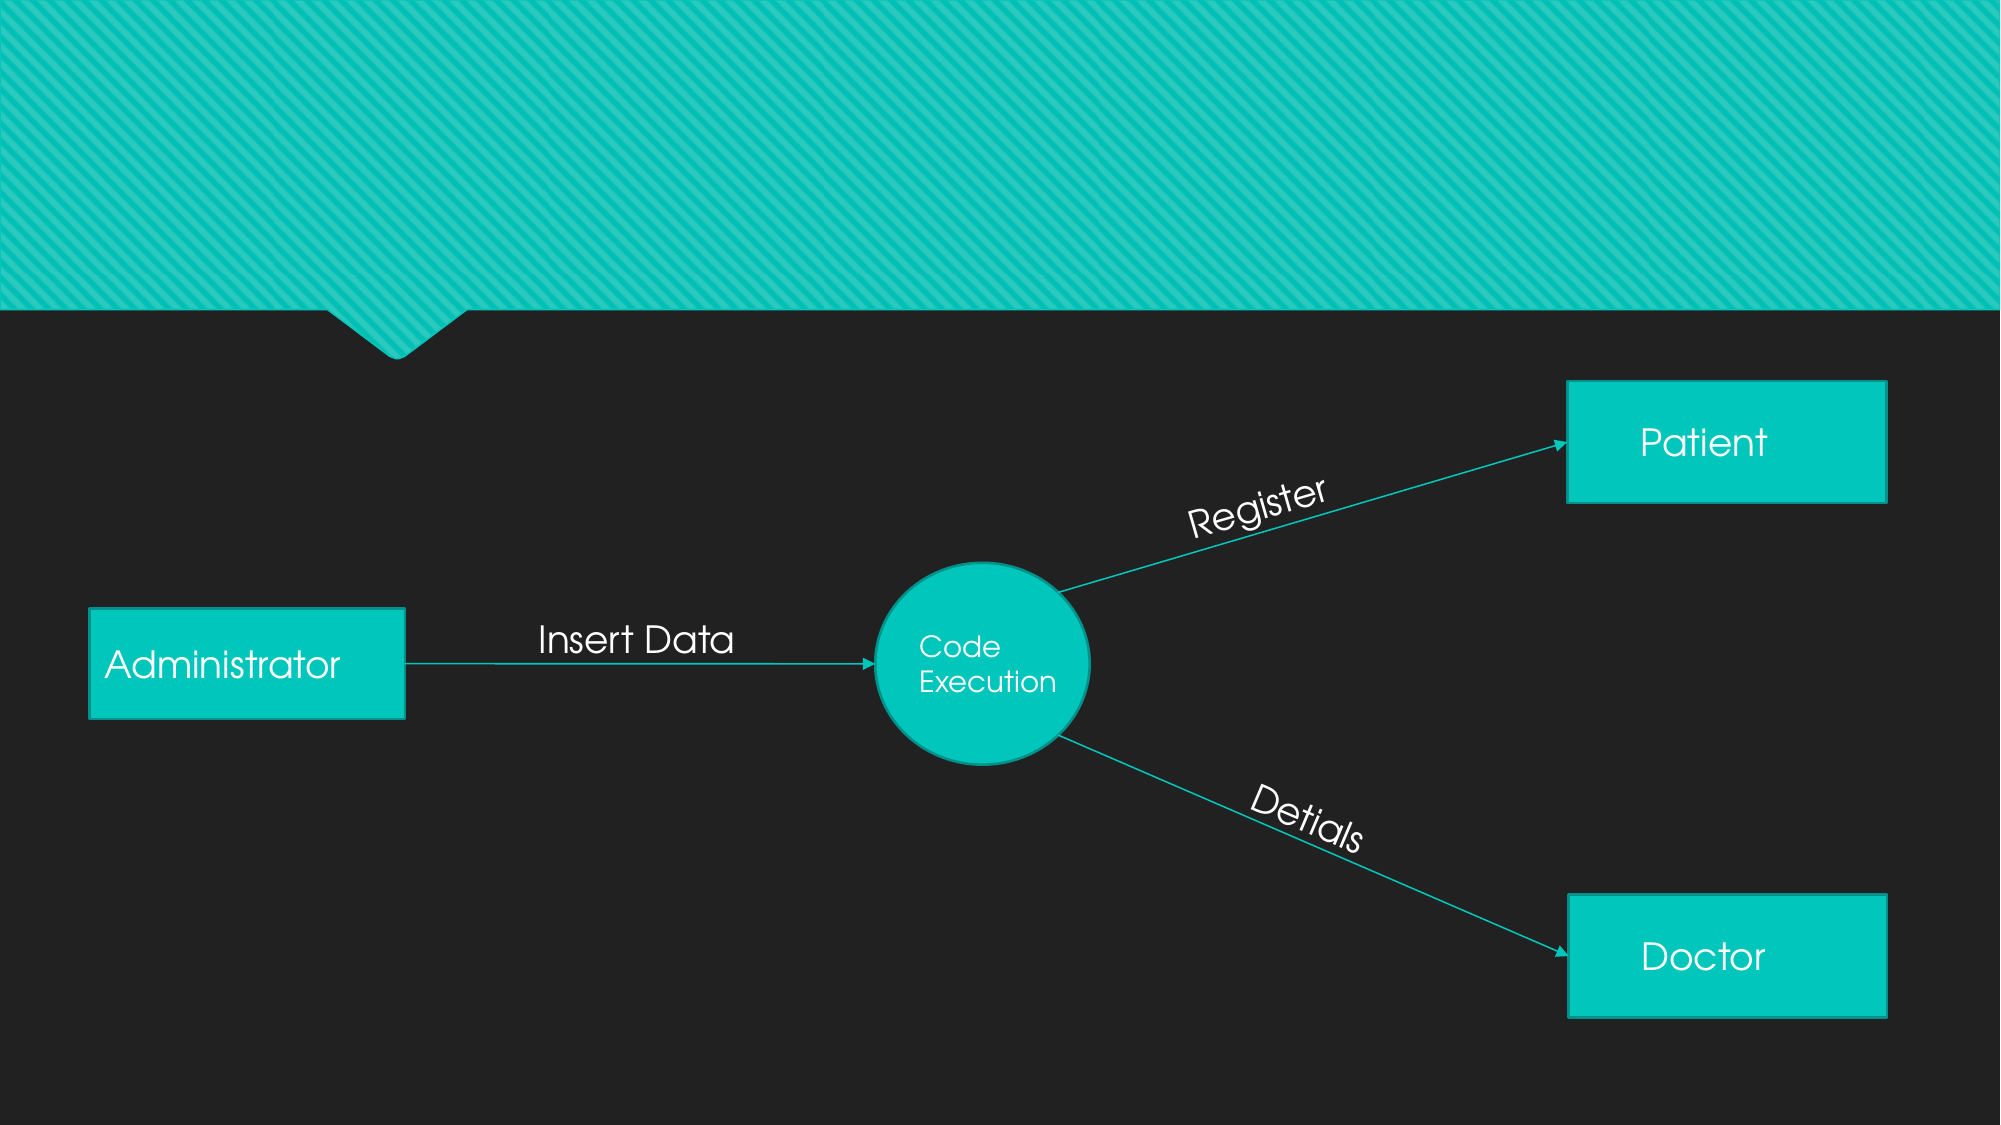

Patient
Register

Insert Data
Code
Execution
Administrator
Detials

Doctor